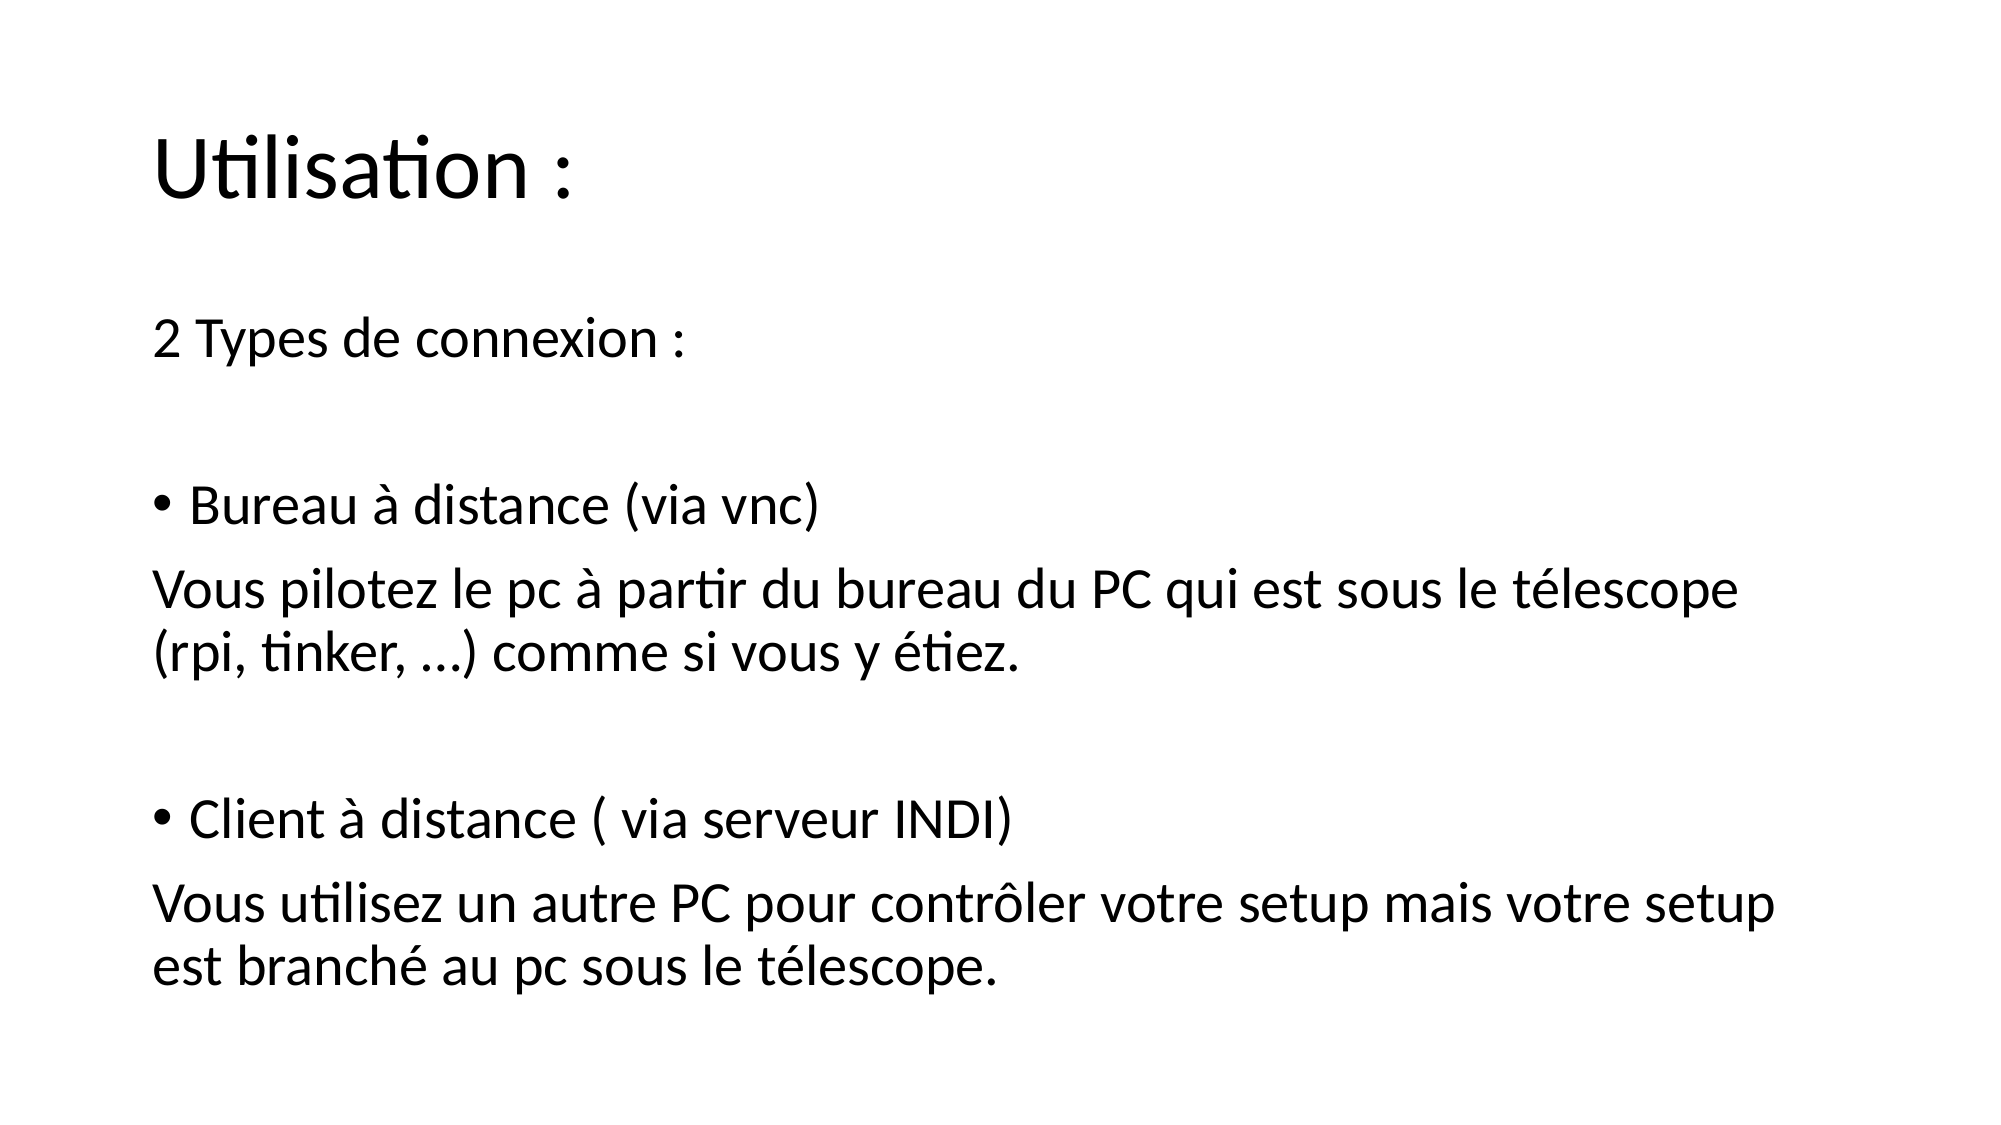

Utilisation :
2 Types de connexion :

Bureau à distance (via vnc)
Vous pilotez le pc à partir du bureau du PC qui est sous le télescope (rpi, tinker, …) comme si vous y étiez.

Client à distance ( via serveur INDI)
Vous utilisez un autre PC pour contrôler votre setup mais votre setup est branché au pc sous le télescope.